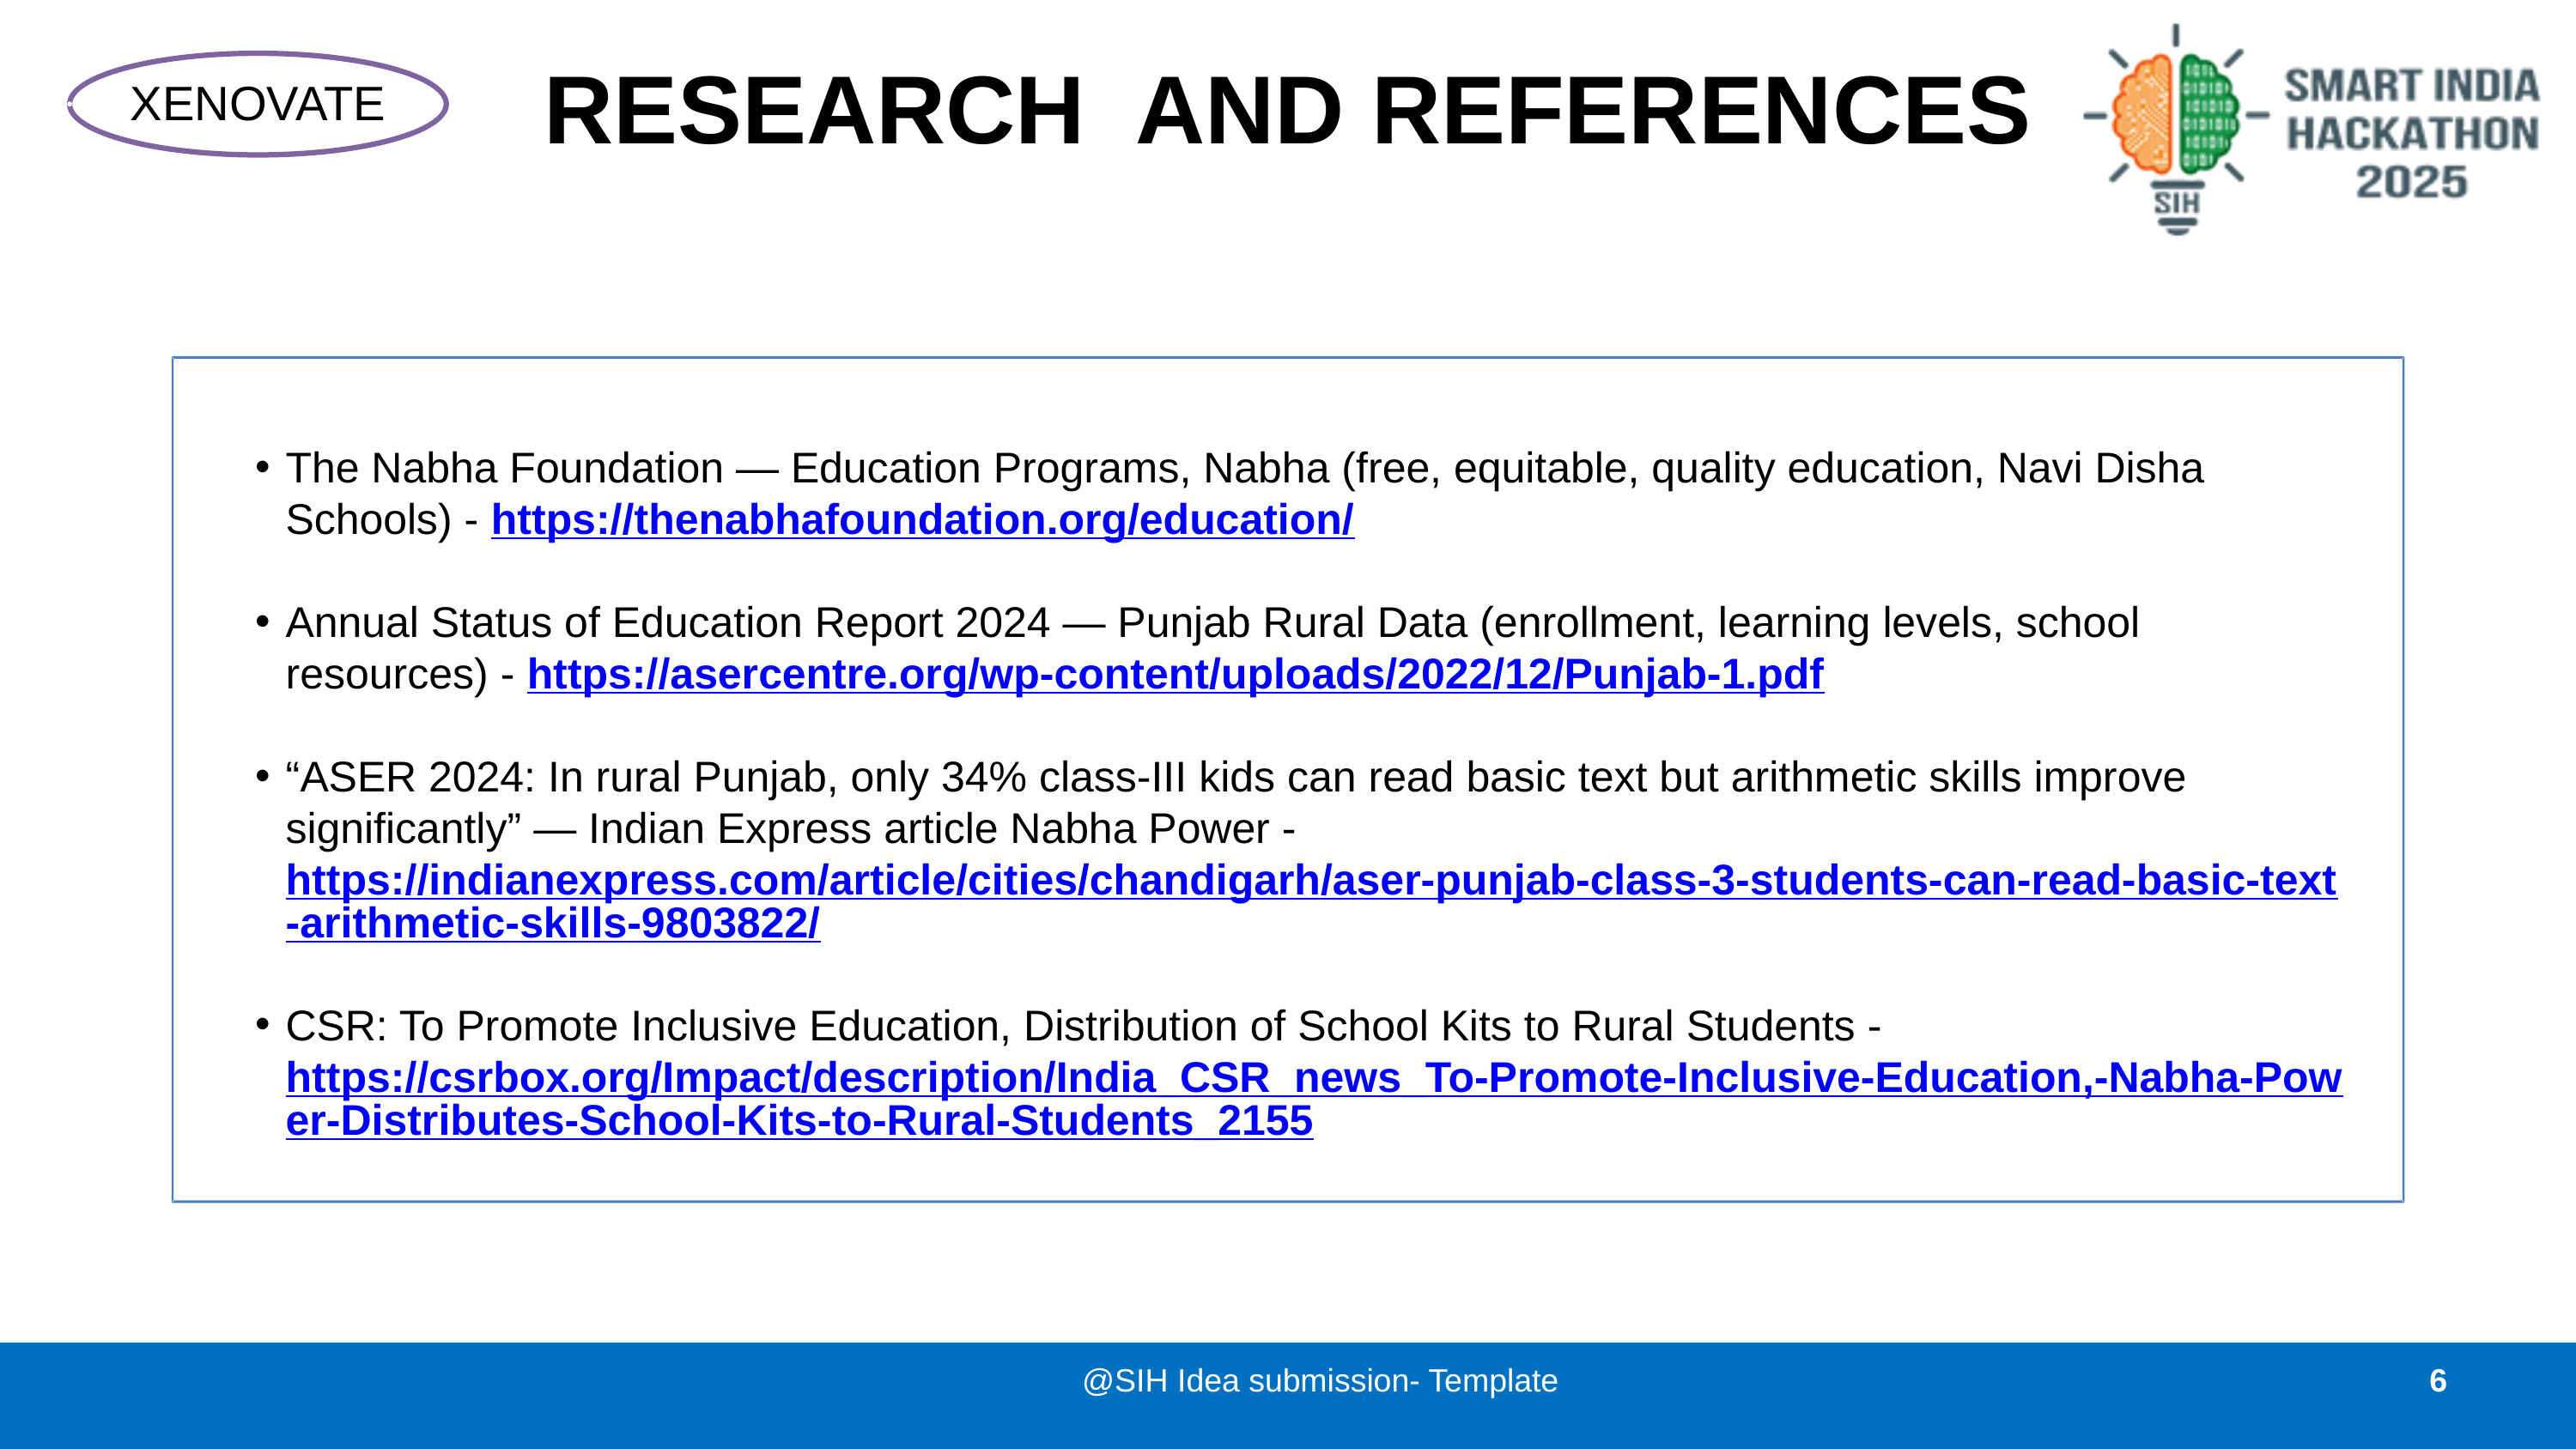

RESEARCH  AND REFERENCES

XENOVATE

The Nabha Foundation — Education Programs, Nabha (free, equitable, quality education, Navi Disha Schools) - https://thenabhafoundation.org/education/

Annual Status of Education Report 2024 — Punjab Rural Data (enrollment, learning levels, school resources) - https://asercentre.org/wp-content/uploads/2022/12/Punjab-1.pdf

“ASER 2024: In rural Punjab, only 34% class-III kids can read basic text but arithmetic skills improve significantly” — Indian Express article Nabha Power - https://indianexpress.com/article/cities/chandigarh/aser-punjab-class-3-students-can-read-basic-text-arithmetic-skills-9803822/

CSR: To Promote Inclusive Education, Distribution of School Kits to Rural Students - https://csrbox.org/Impact/description/India_CSR_news_To-Promote-Inclusive-Education,-Nabha-Power-Distributes-School-Kits-to-Rural-Students_2155

@SIH Idea submission- Template

6